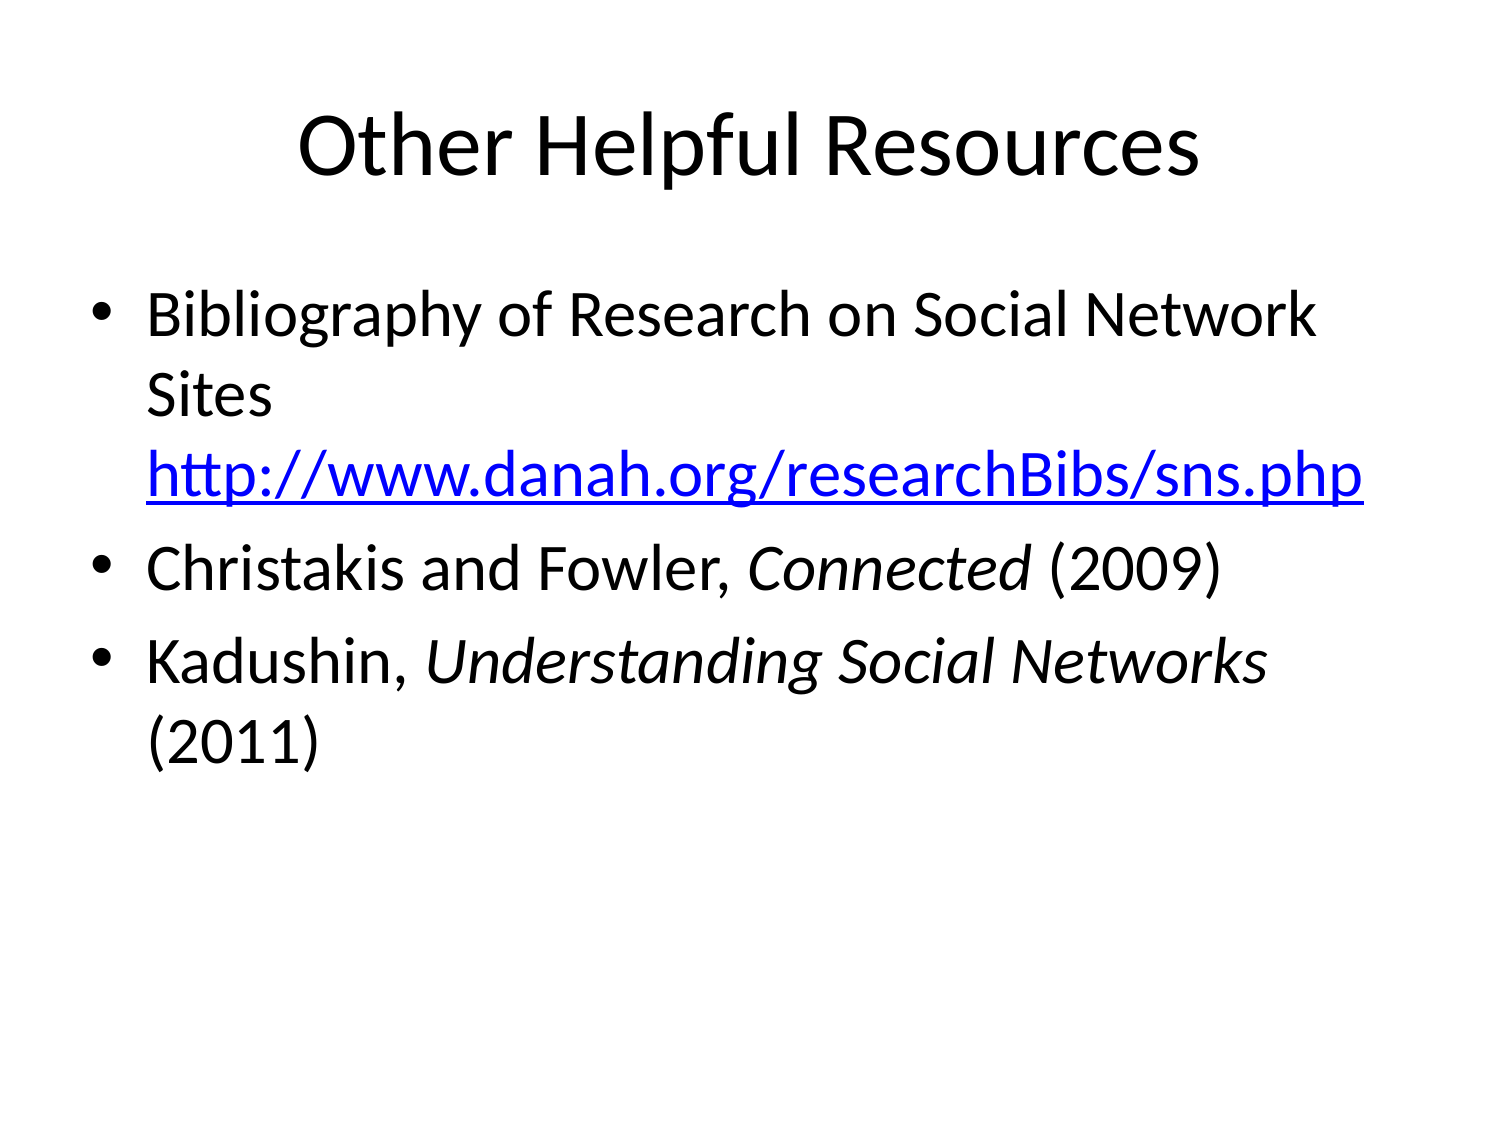

# Other Helpful Resources
Bibliography of Research on Social Network Sites
http://www.danah.org/researchBibs/sns.php
Christakis and Fowler, Connected (2009)
Kadushin, Understanding Social Networks (2011)